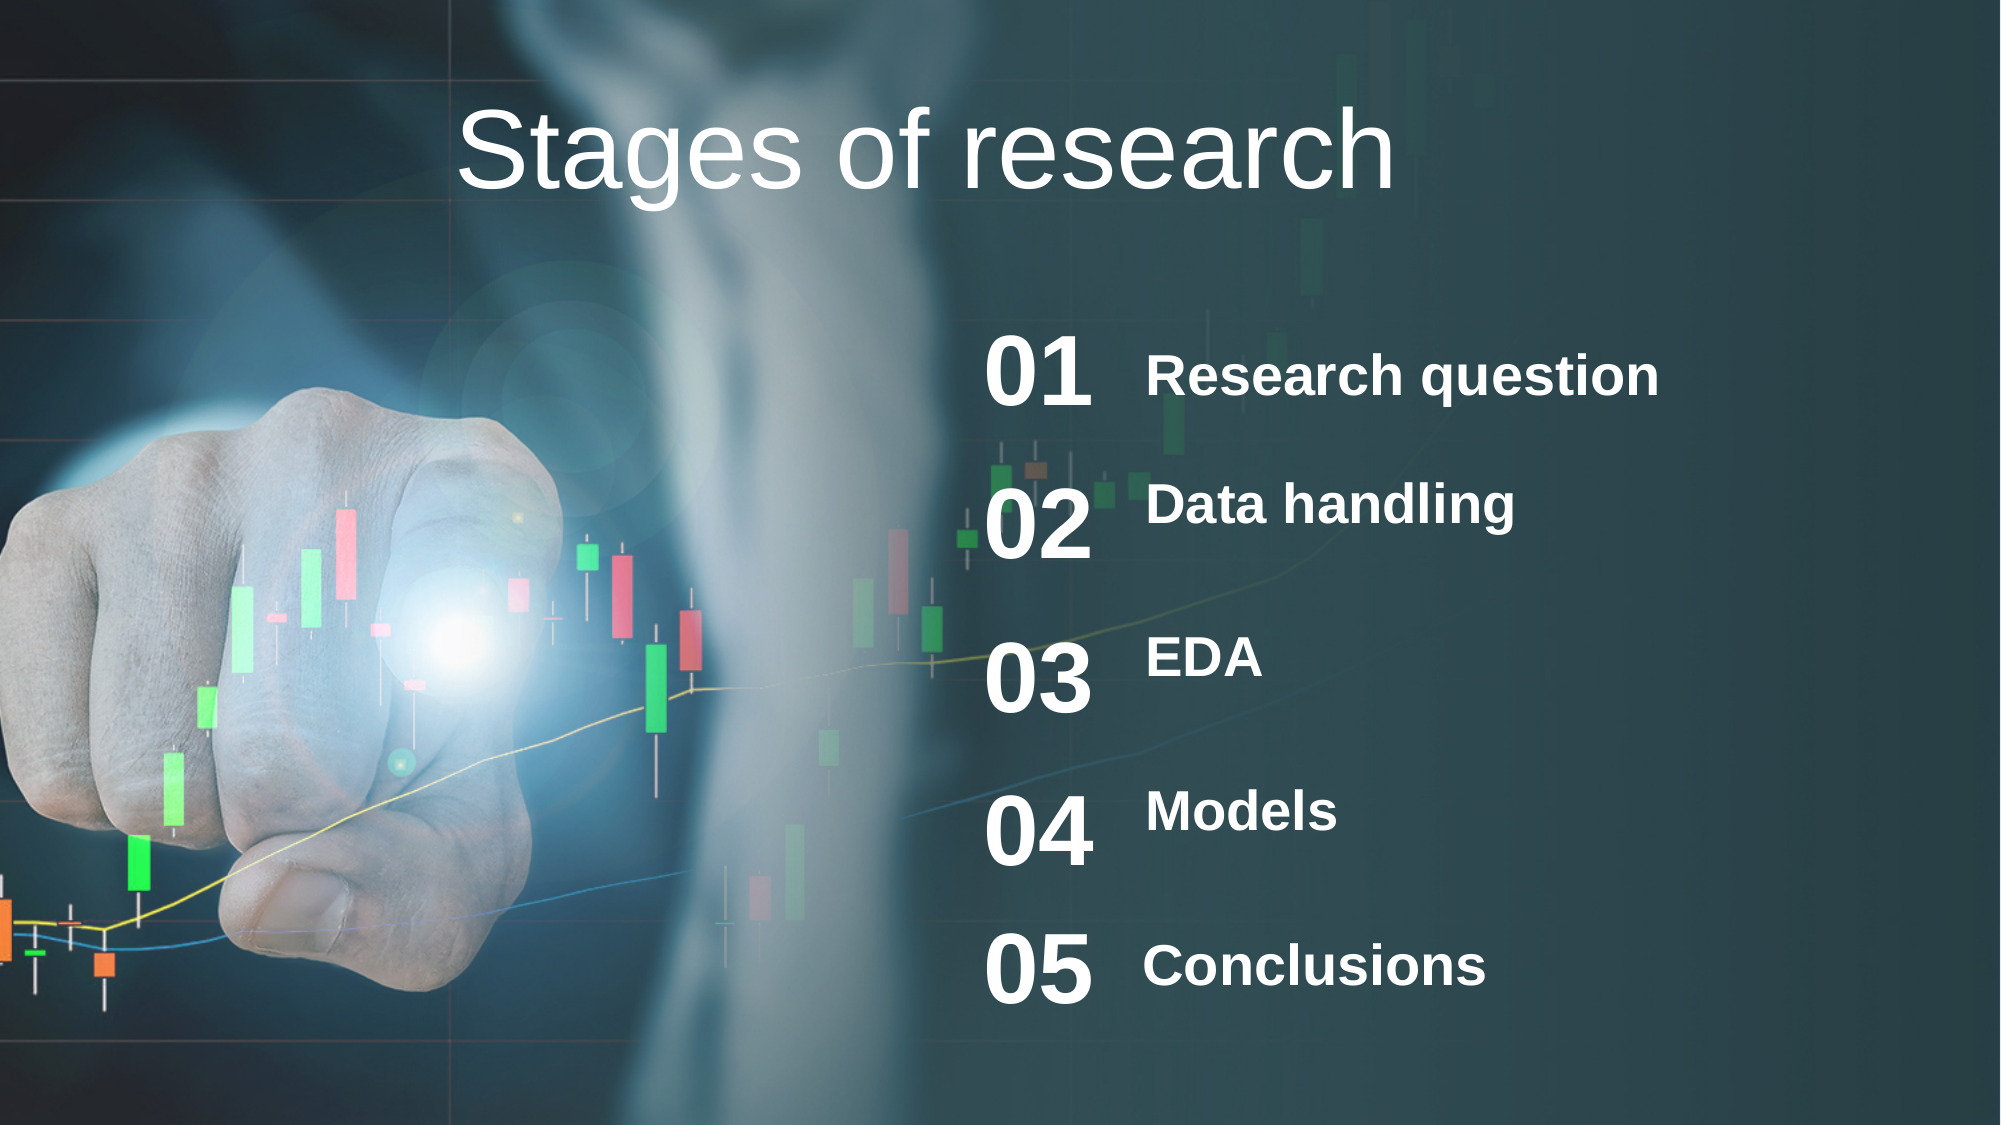

Stages of research
01
Research question
02
Data handling
03
EDA
04
Models
05
Conclusions